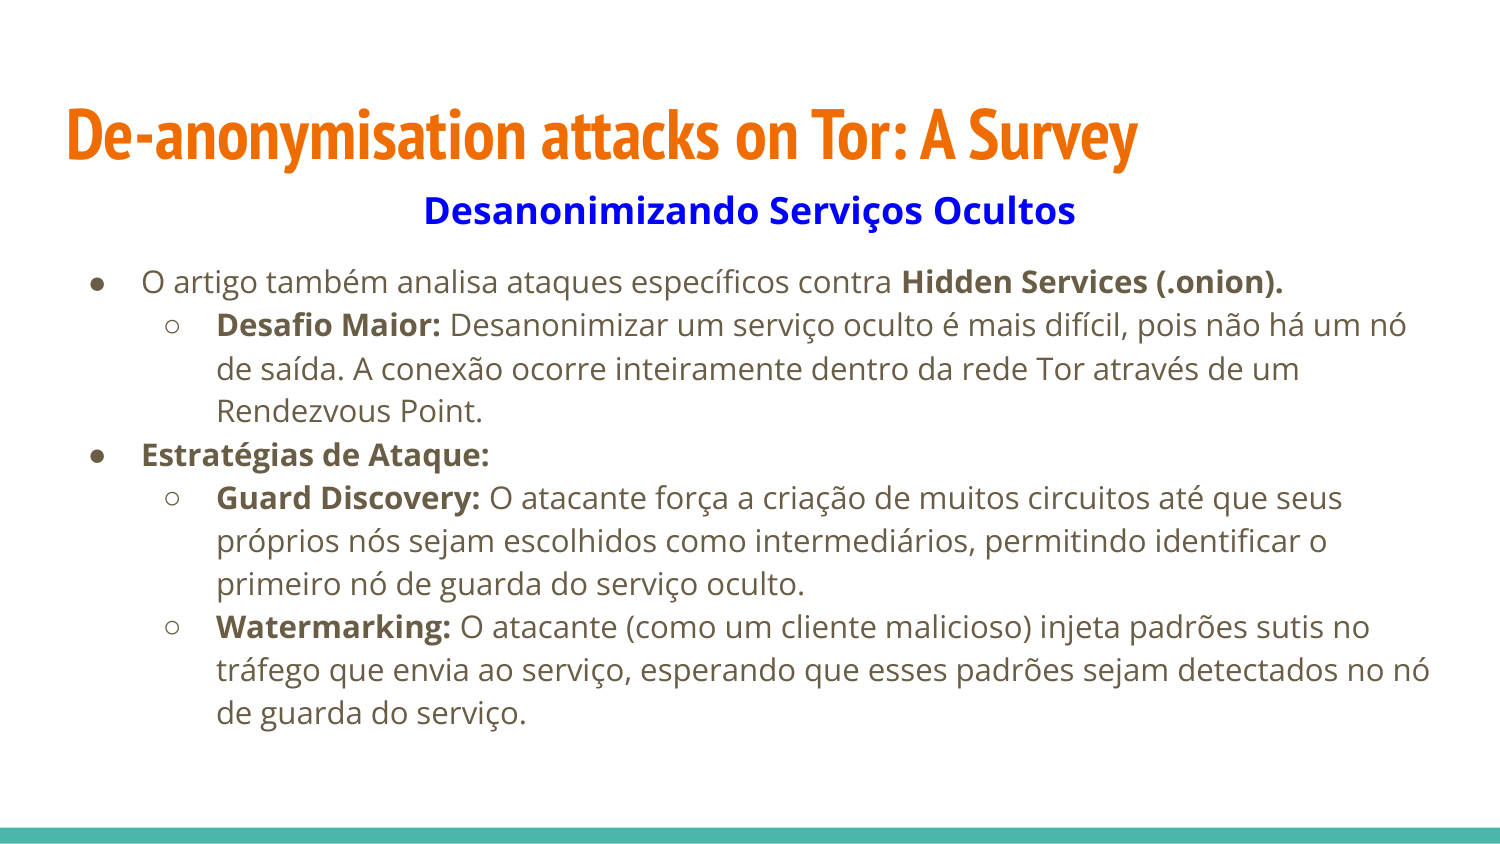

# De-anonymisation attacks on Tor: A Survey
Desanonimizando Serviços Ocultos
O artigo também analisa ataques específicos contra Hidden Services (.onion).
Desafio Maior: Desanonimizar um serviço oculto é mais difícil, pois não há um nó de saída. A conexão ocorre inteiramente dentro da rede Tor através de um Rendezvous Point.
Estratégias de Ataque:
Guard Discovery: O atacante força a criação de muitos circuitos até que seus próprios nós sejam escolhidos como intermediários, permitindo identificar o primeiro nó de guarda do serviço oculto.
Watermarking: O atacante (como um cliente malicioso) injeta padrões sutis no tráfego que envia ao serviço, esperando que esses padrões sejam detectados no nó de guarda do serviço.